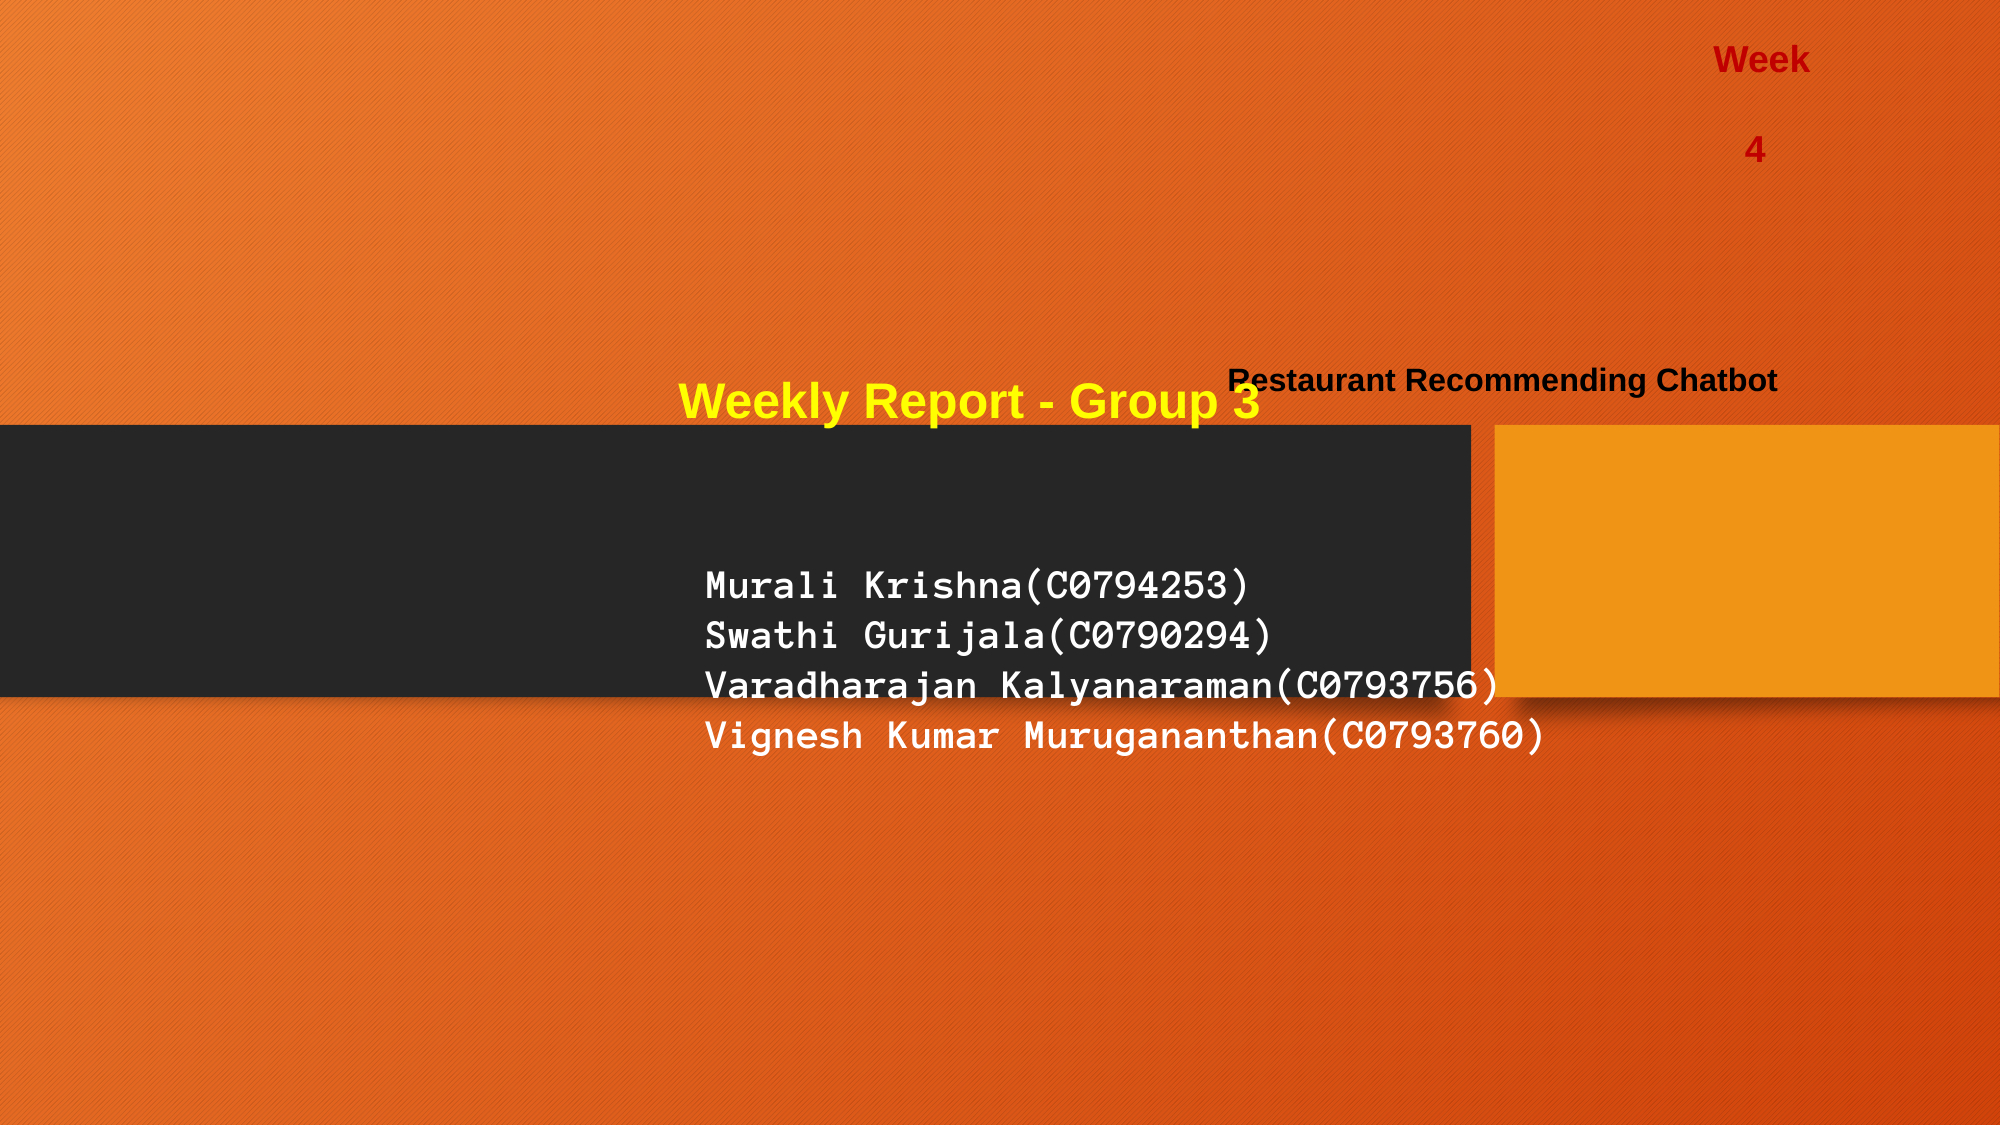

Week
   4
# Restaurant Recommending Chatbot
Weekly Report - Group 3
Murali Krishna(C0794253)
Swathi Gurijala(C0790294)
Varadharajan Kalyanaraman(C0793756)
Vignesh Kumar Murugananthan(C0793760)